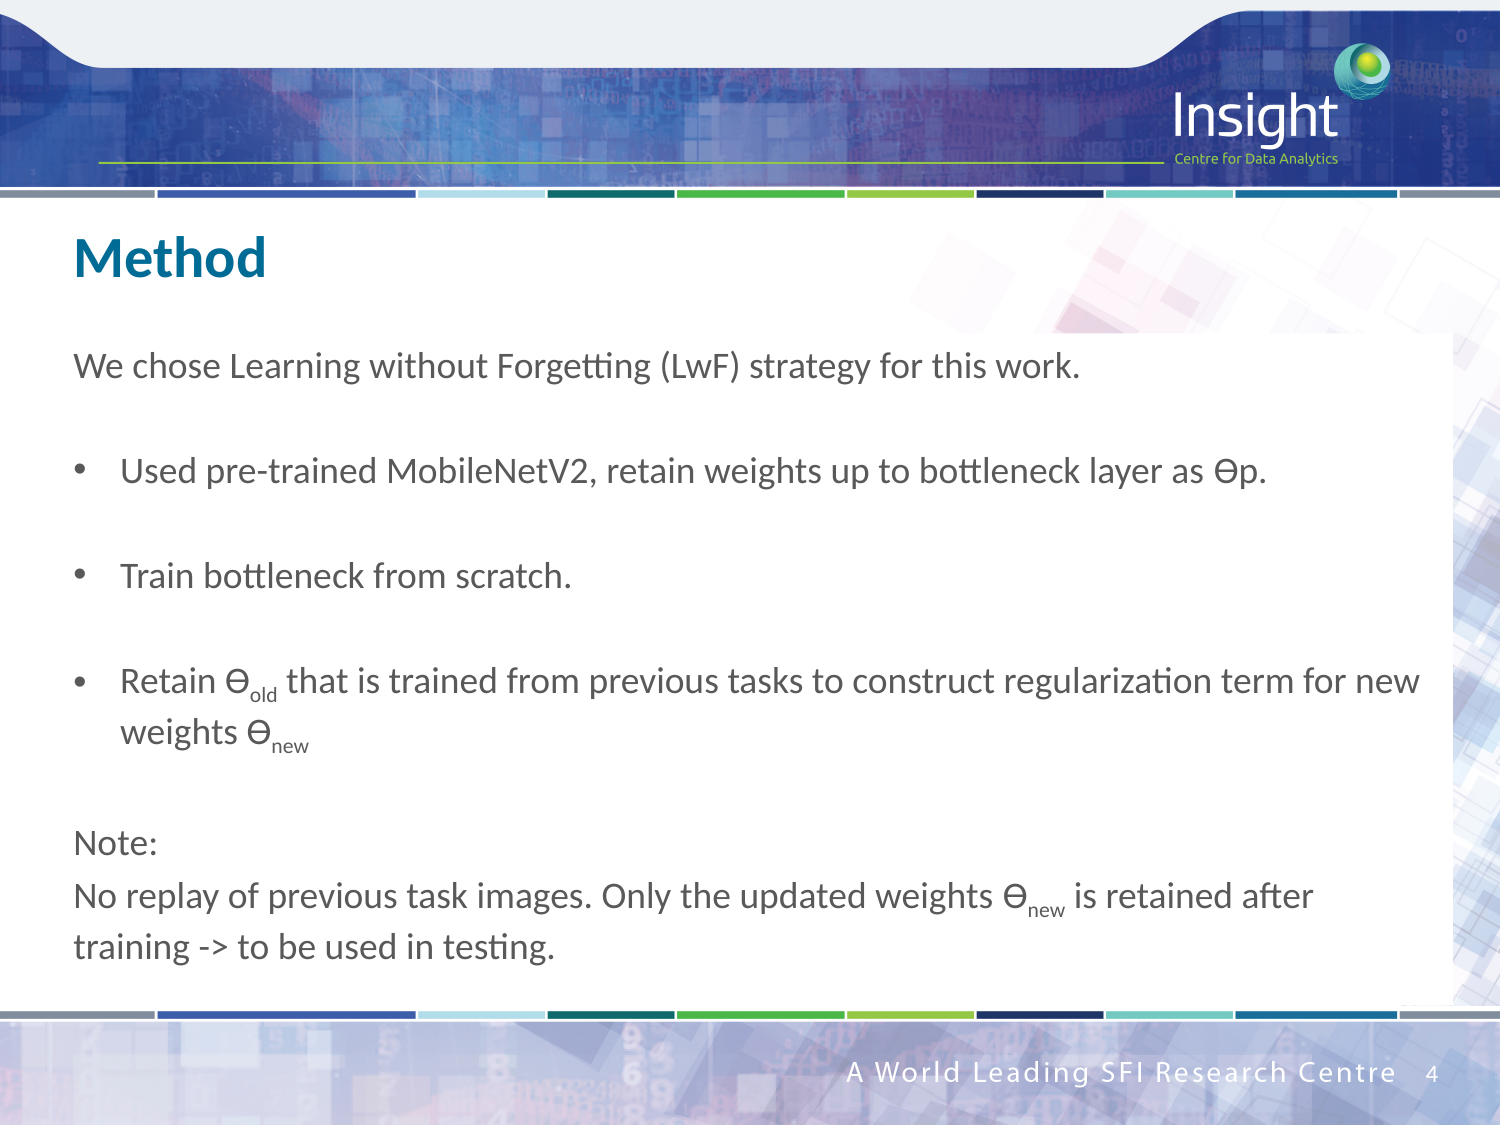

# Method
We chose Learning without Forgetting (LwF) strategy for this work.

Used pre-trained MobileNetV2, retain weights up to bottleneck layer as Өp.

Train bottleneck from scratch.

Retain Өold that is trained from previous tasks to construct regularization term for new weights Өnew

Note:
No replay of previous task images. Only the updated weights Өnew is retained after training -> to be used in testing.

4